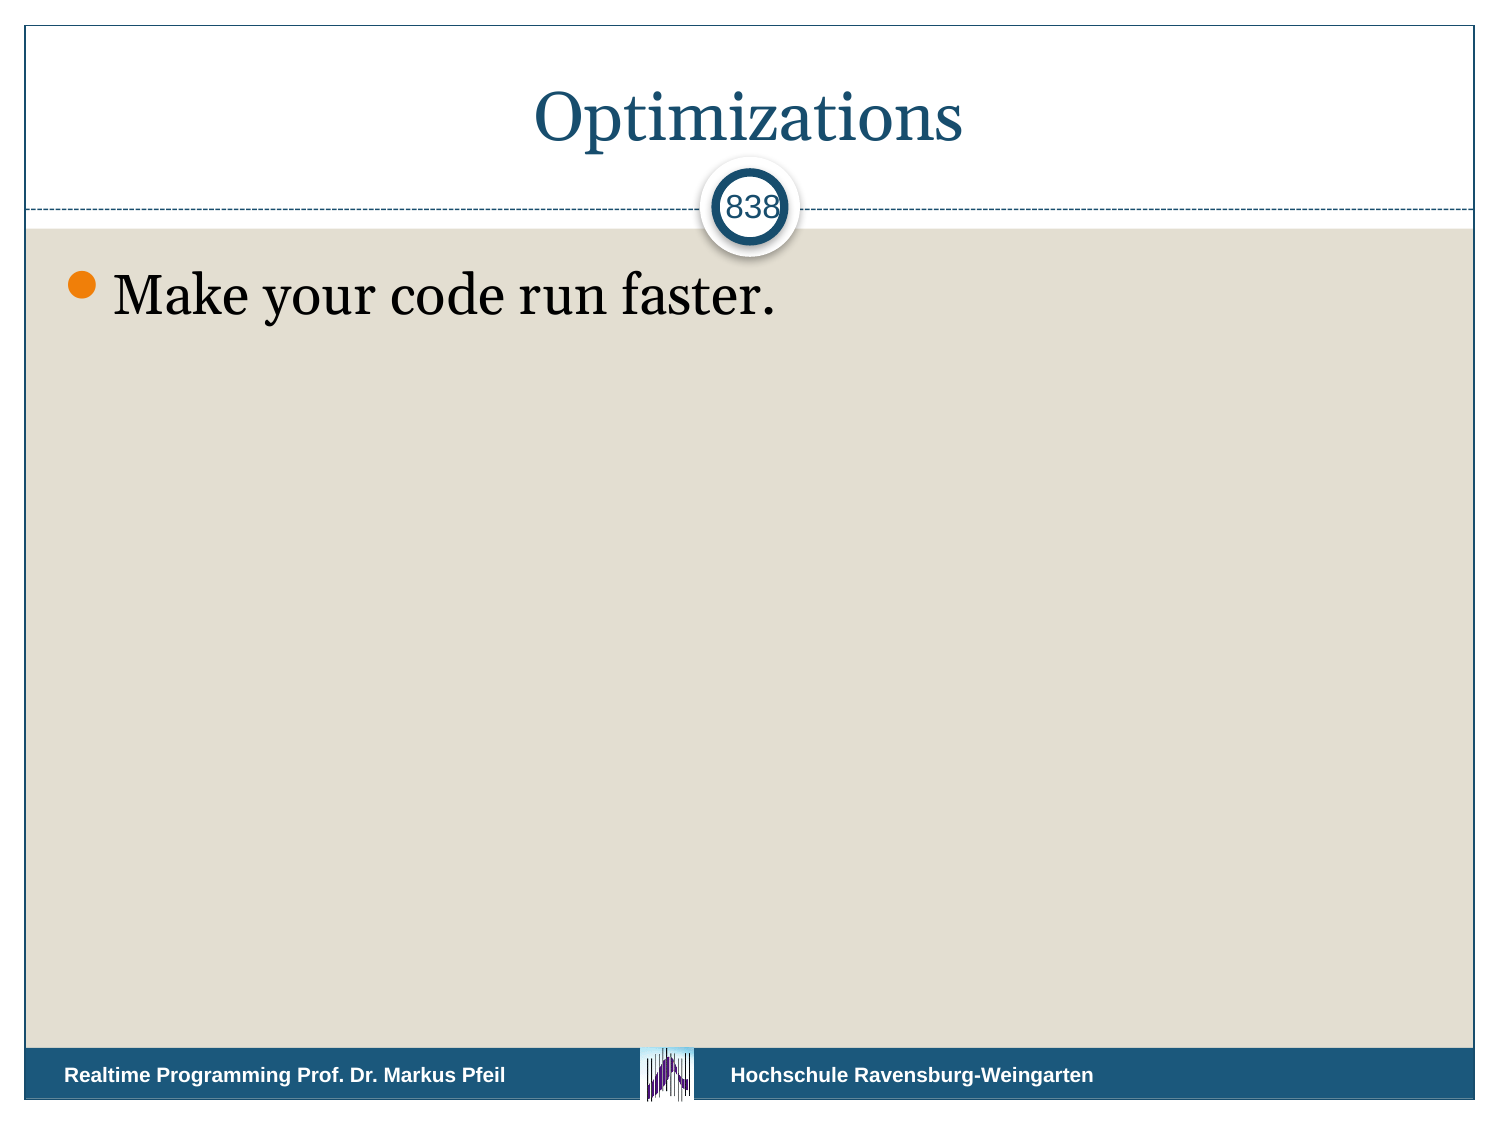

# Optimizations
838
Make your code run faster.
Realtime Programming Prof. Dr. Markus Pfeil